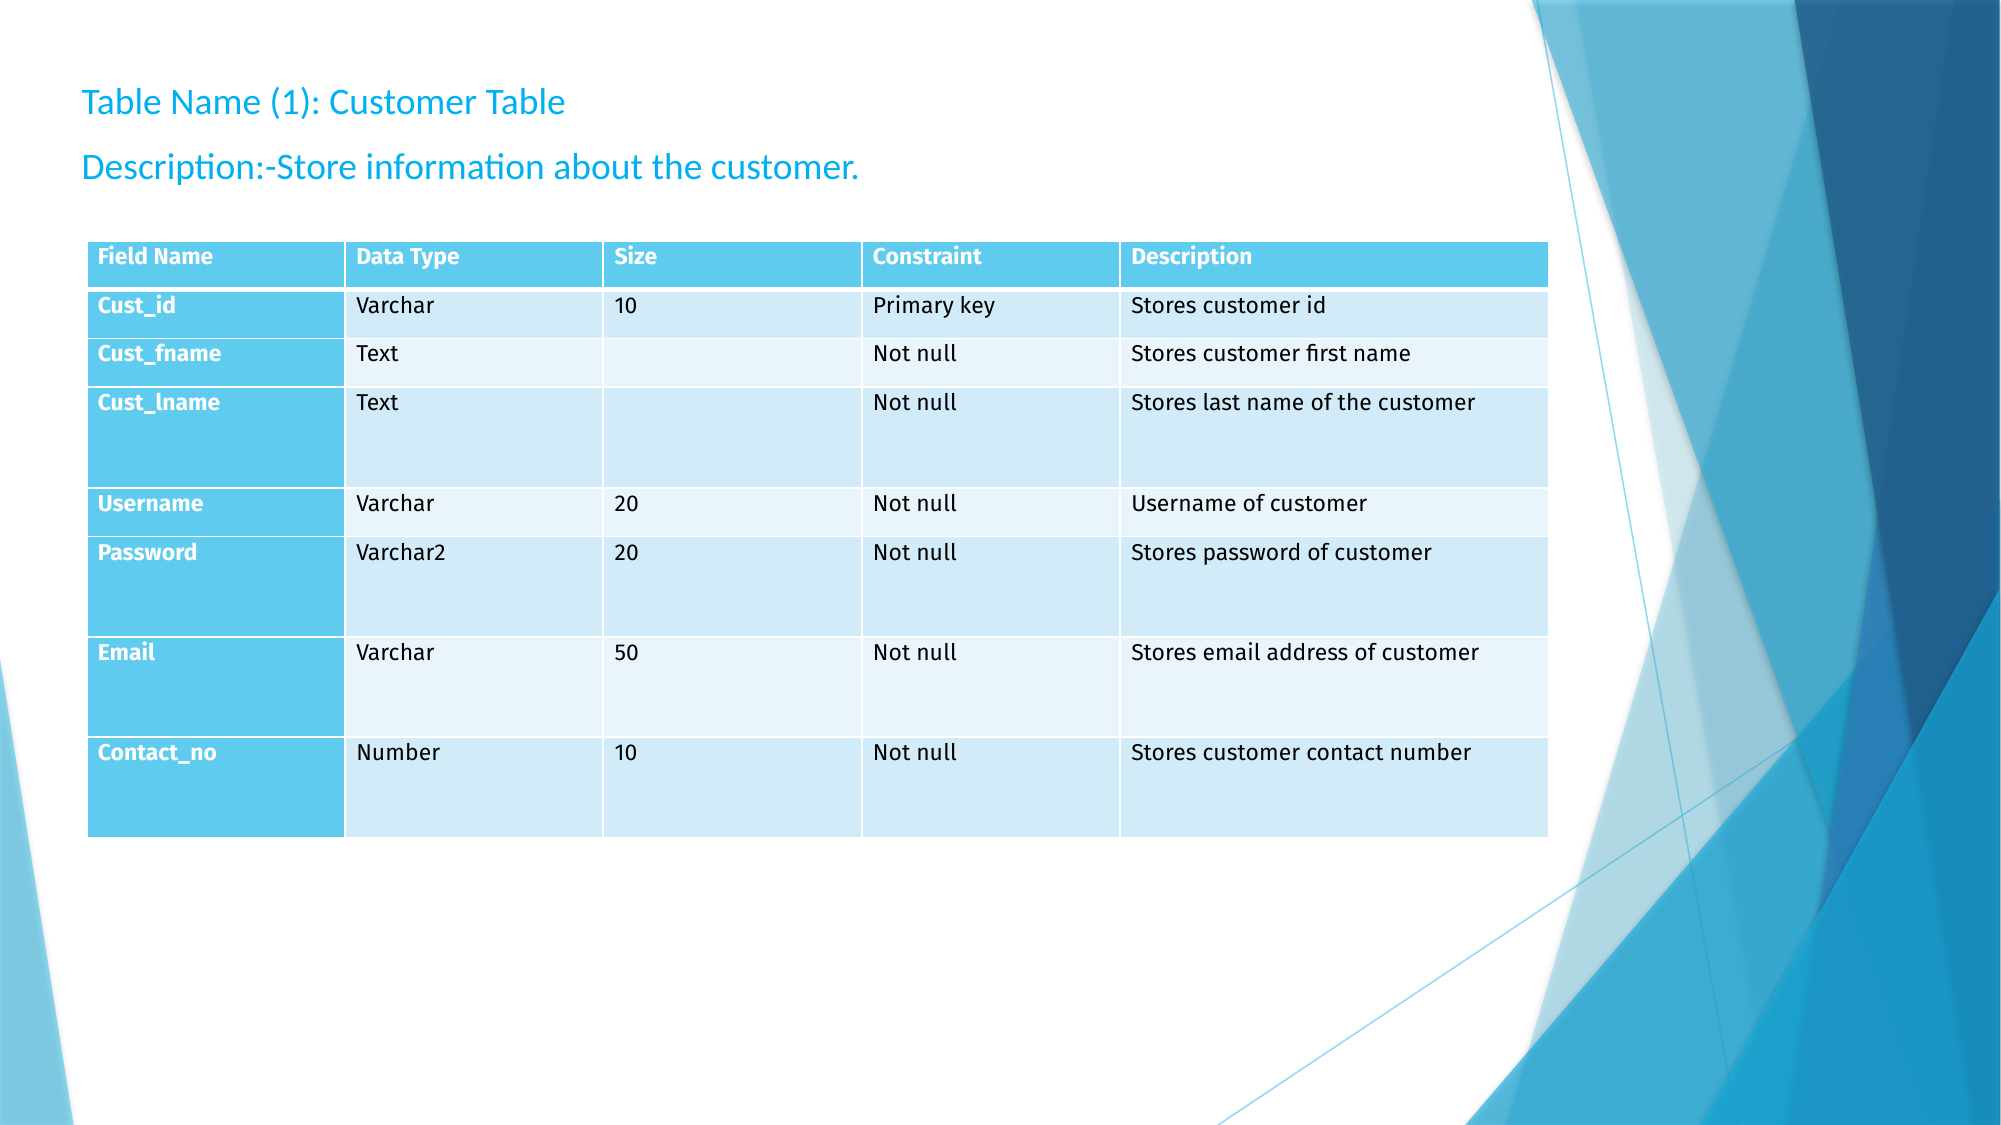

Table Name (1): Customer Table
Description:-Store information about the customer.
| Field Name | Data Type | Size | Constraint | Description |
| --- | --- | --- | --- | --- |
| Cust\_id | Varchar | 10 | Primary key | Stores customer id |
| Cust\_fname | Text |  | Not null | Stores customer first name |
| Cust\_lname | Text |  | Not null | Stores last name of the customer |
| Username | Varchar | 20 | Not null | Username of customer |
| Password | Varchar2 | 20 | Not null | Stores password of customer |
| Email | Varchar | 50 | Not null | Stores email address of customer |
| Contact\_no | Number | 10 | Not null | Stores customer contact number |